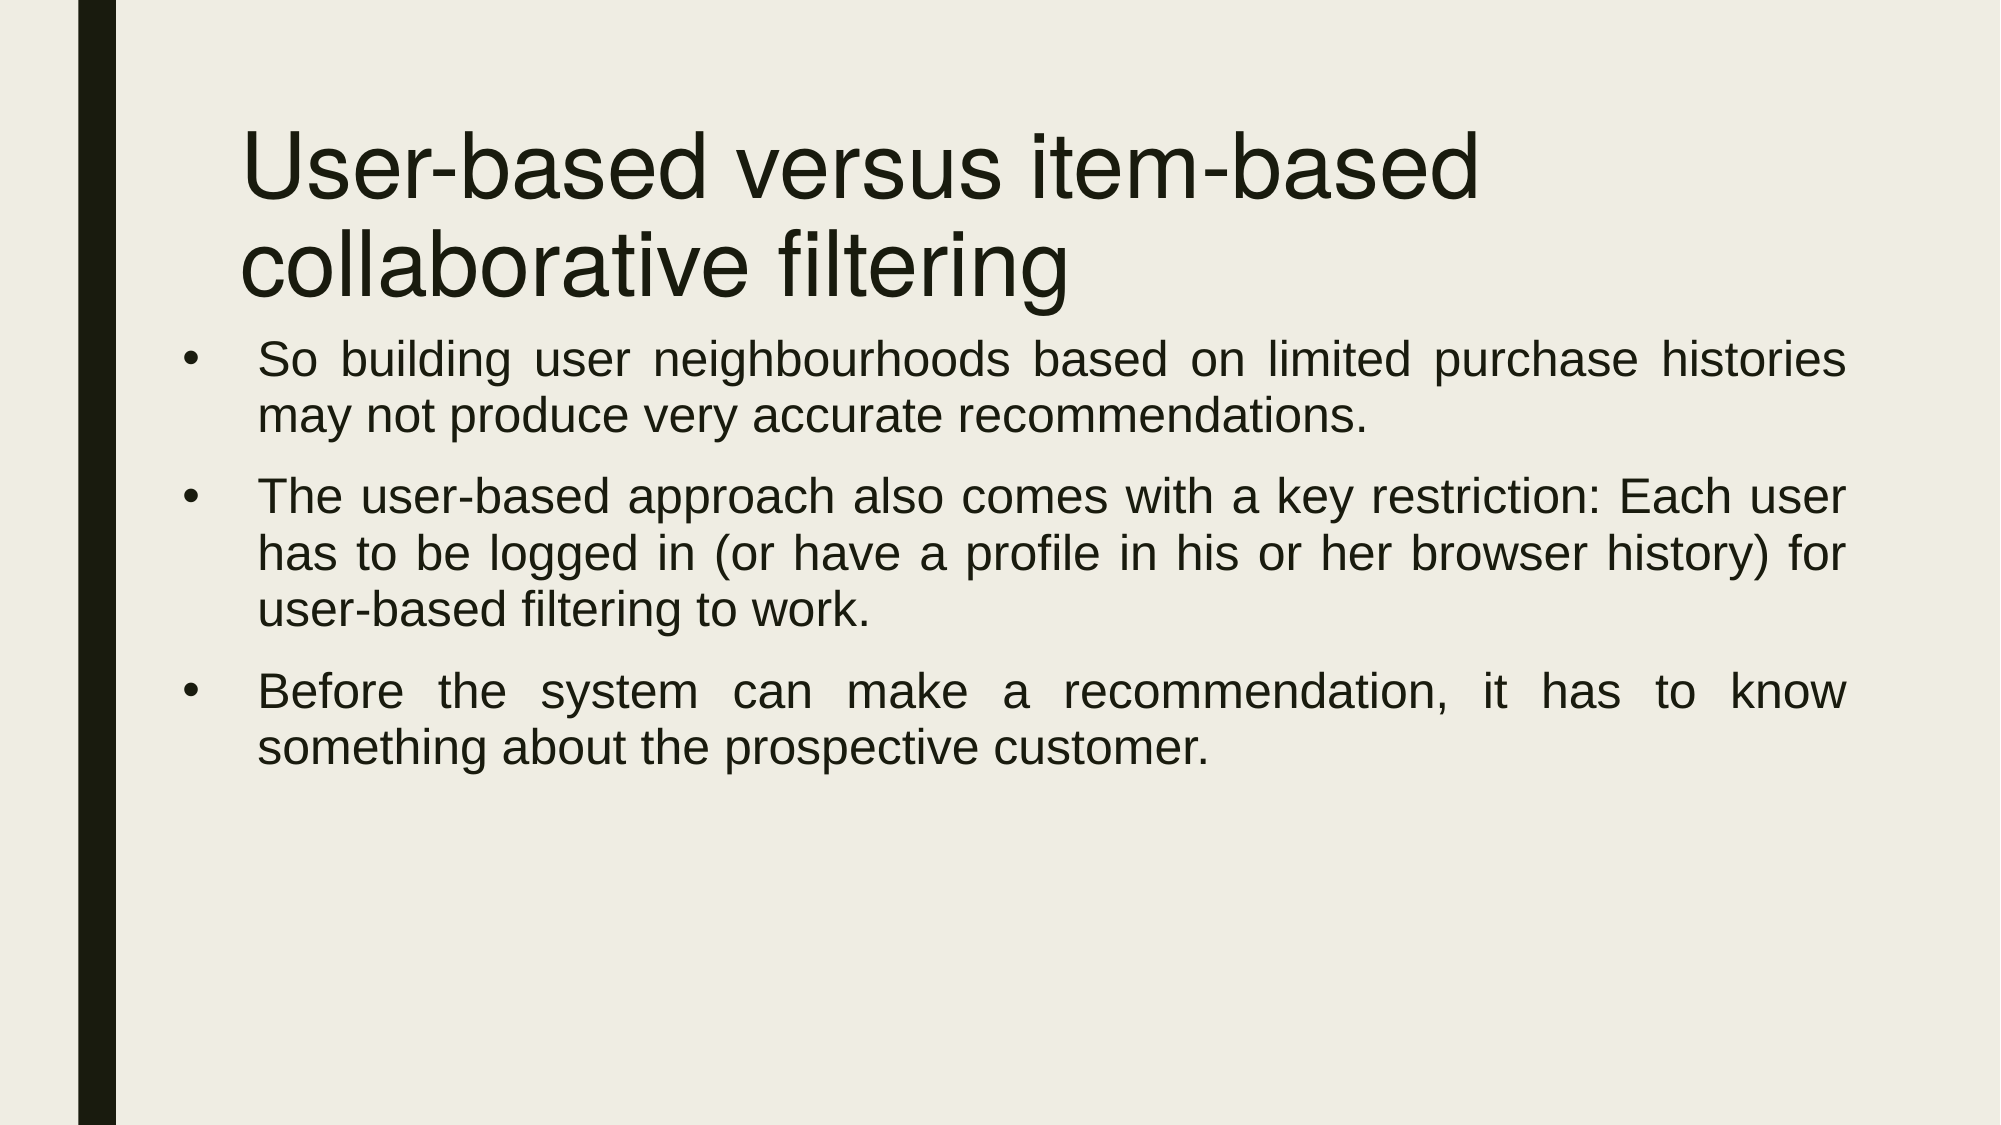

# User-based versus item-based collaborative filtering
So building user neighbourhoods based on limited purchase histories may not produce very accurate recommendations.
The user-based approach also comes with a key restriction: Each user has to be logged in (or have a profile in his or her browser history) for user-based filtering to work.
Before the system can make a recommendation, it has to know something about the prospective customer.